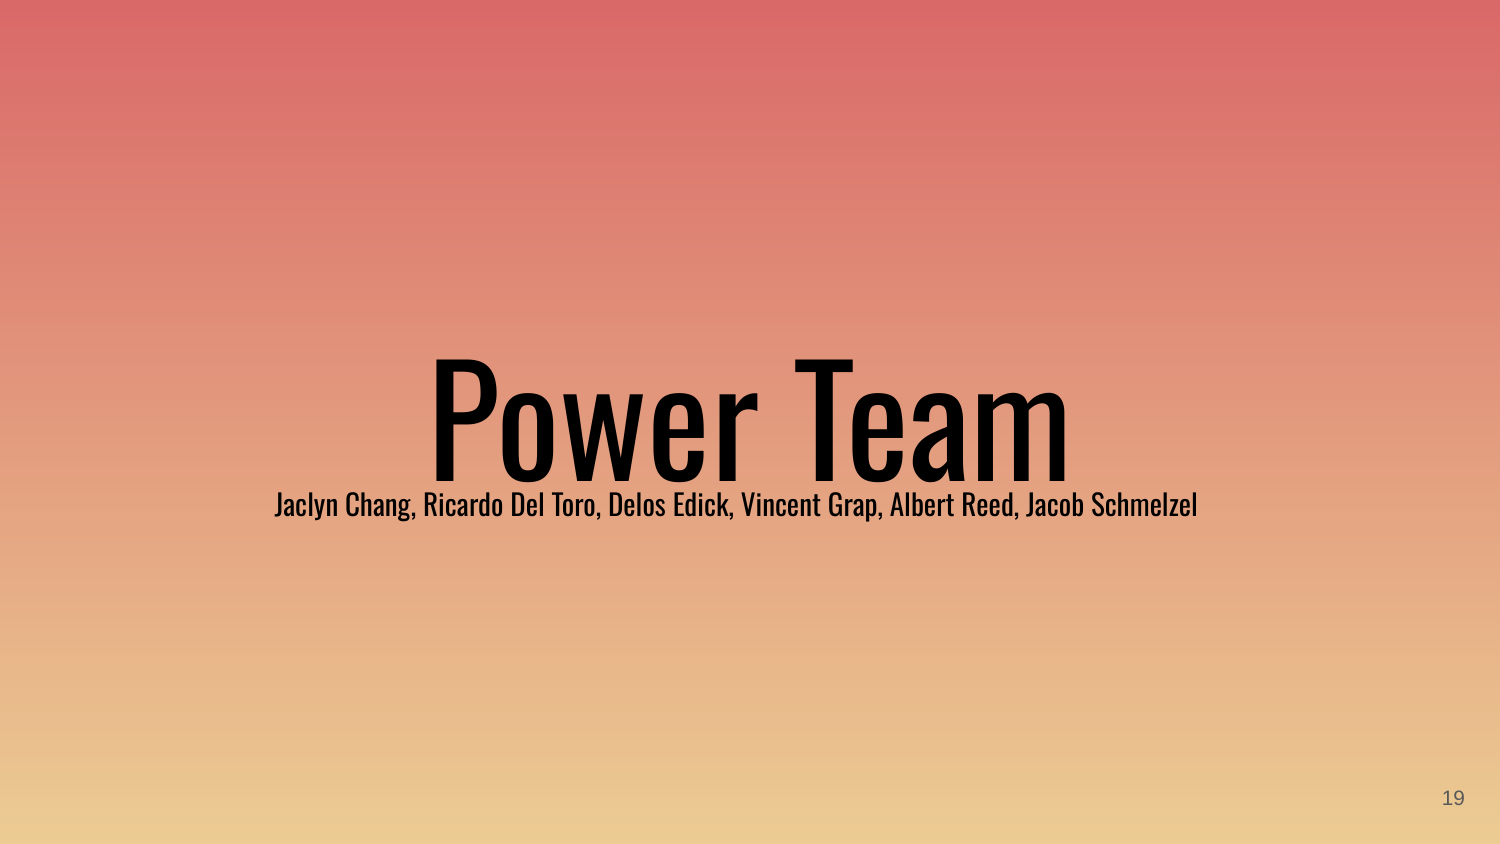

# Power Team
Jaclyn Chang, Ricardo Del Toro, Delos Edick, Vincent Grap, Albert Reed, Jacob Schmelzel
19